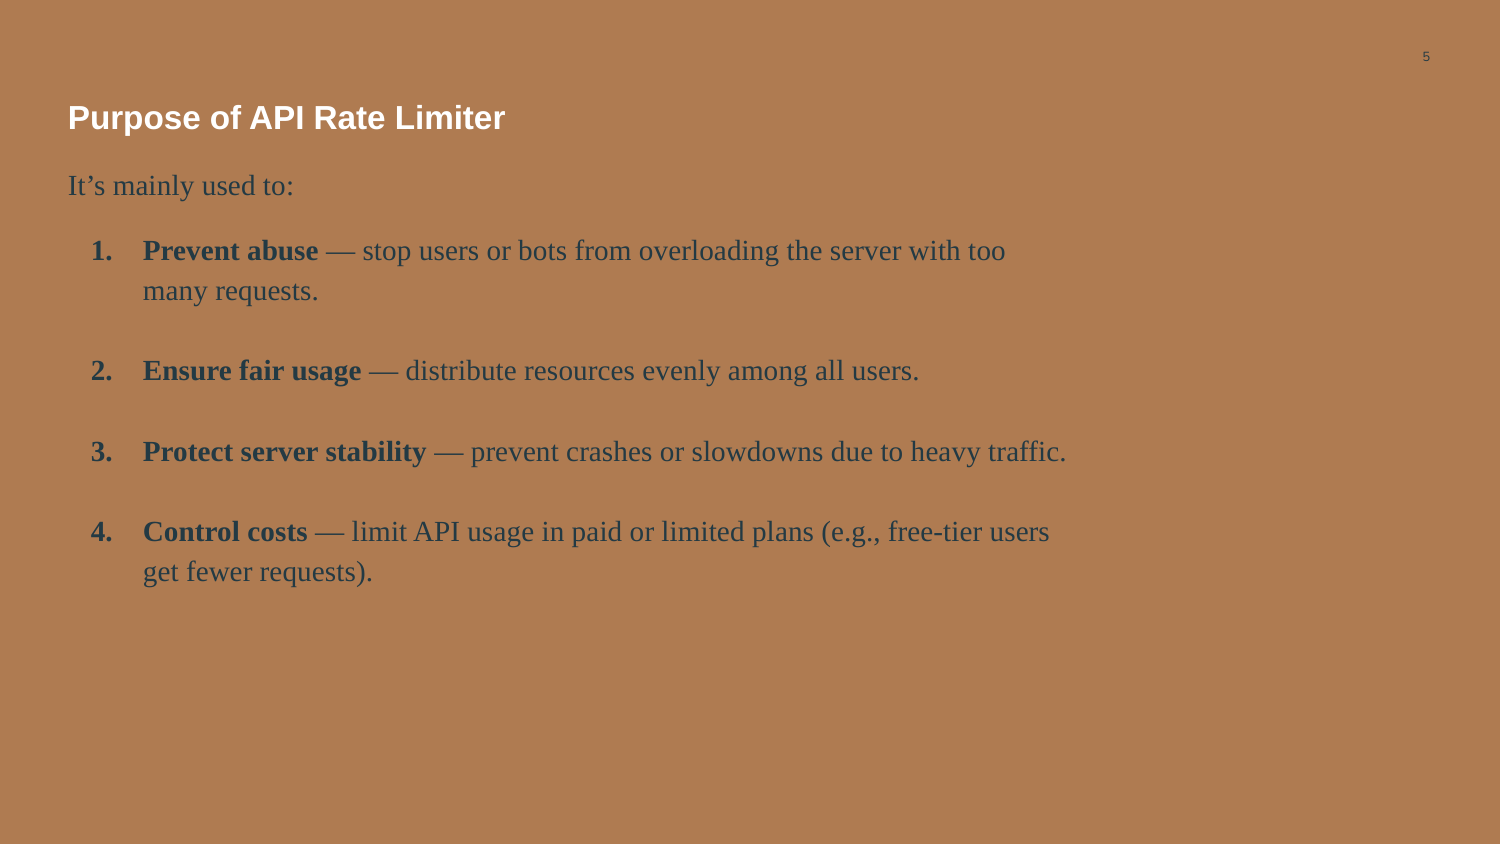

5
Purpose of API Rate Limiter
It’s mainly used to:
Prevent abuse — stop users or bots from overloading the server with too many requests.
Ensure fair usage — distribute resources evenly among all users.
Protect server stability — prevent crashes or slowdowns due to heavy traffic.
Control costs — limit API usage in paid or limited plans (e.g., free-tier users get fewer requests).